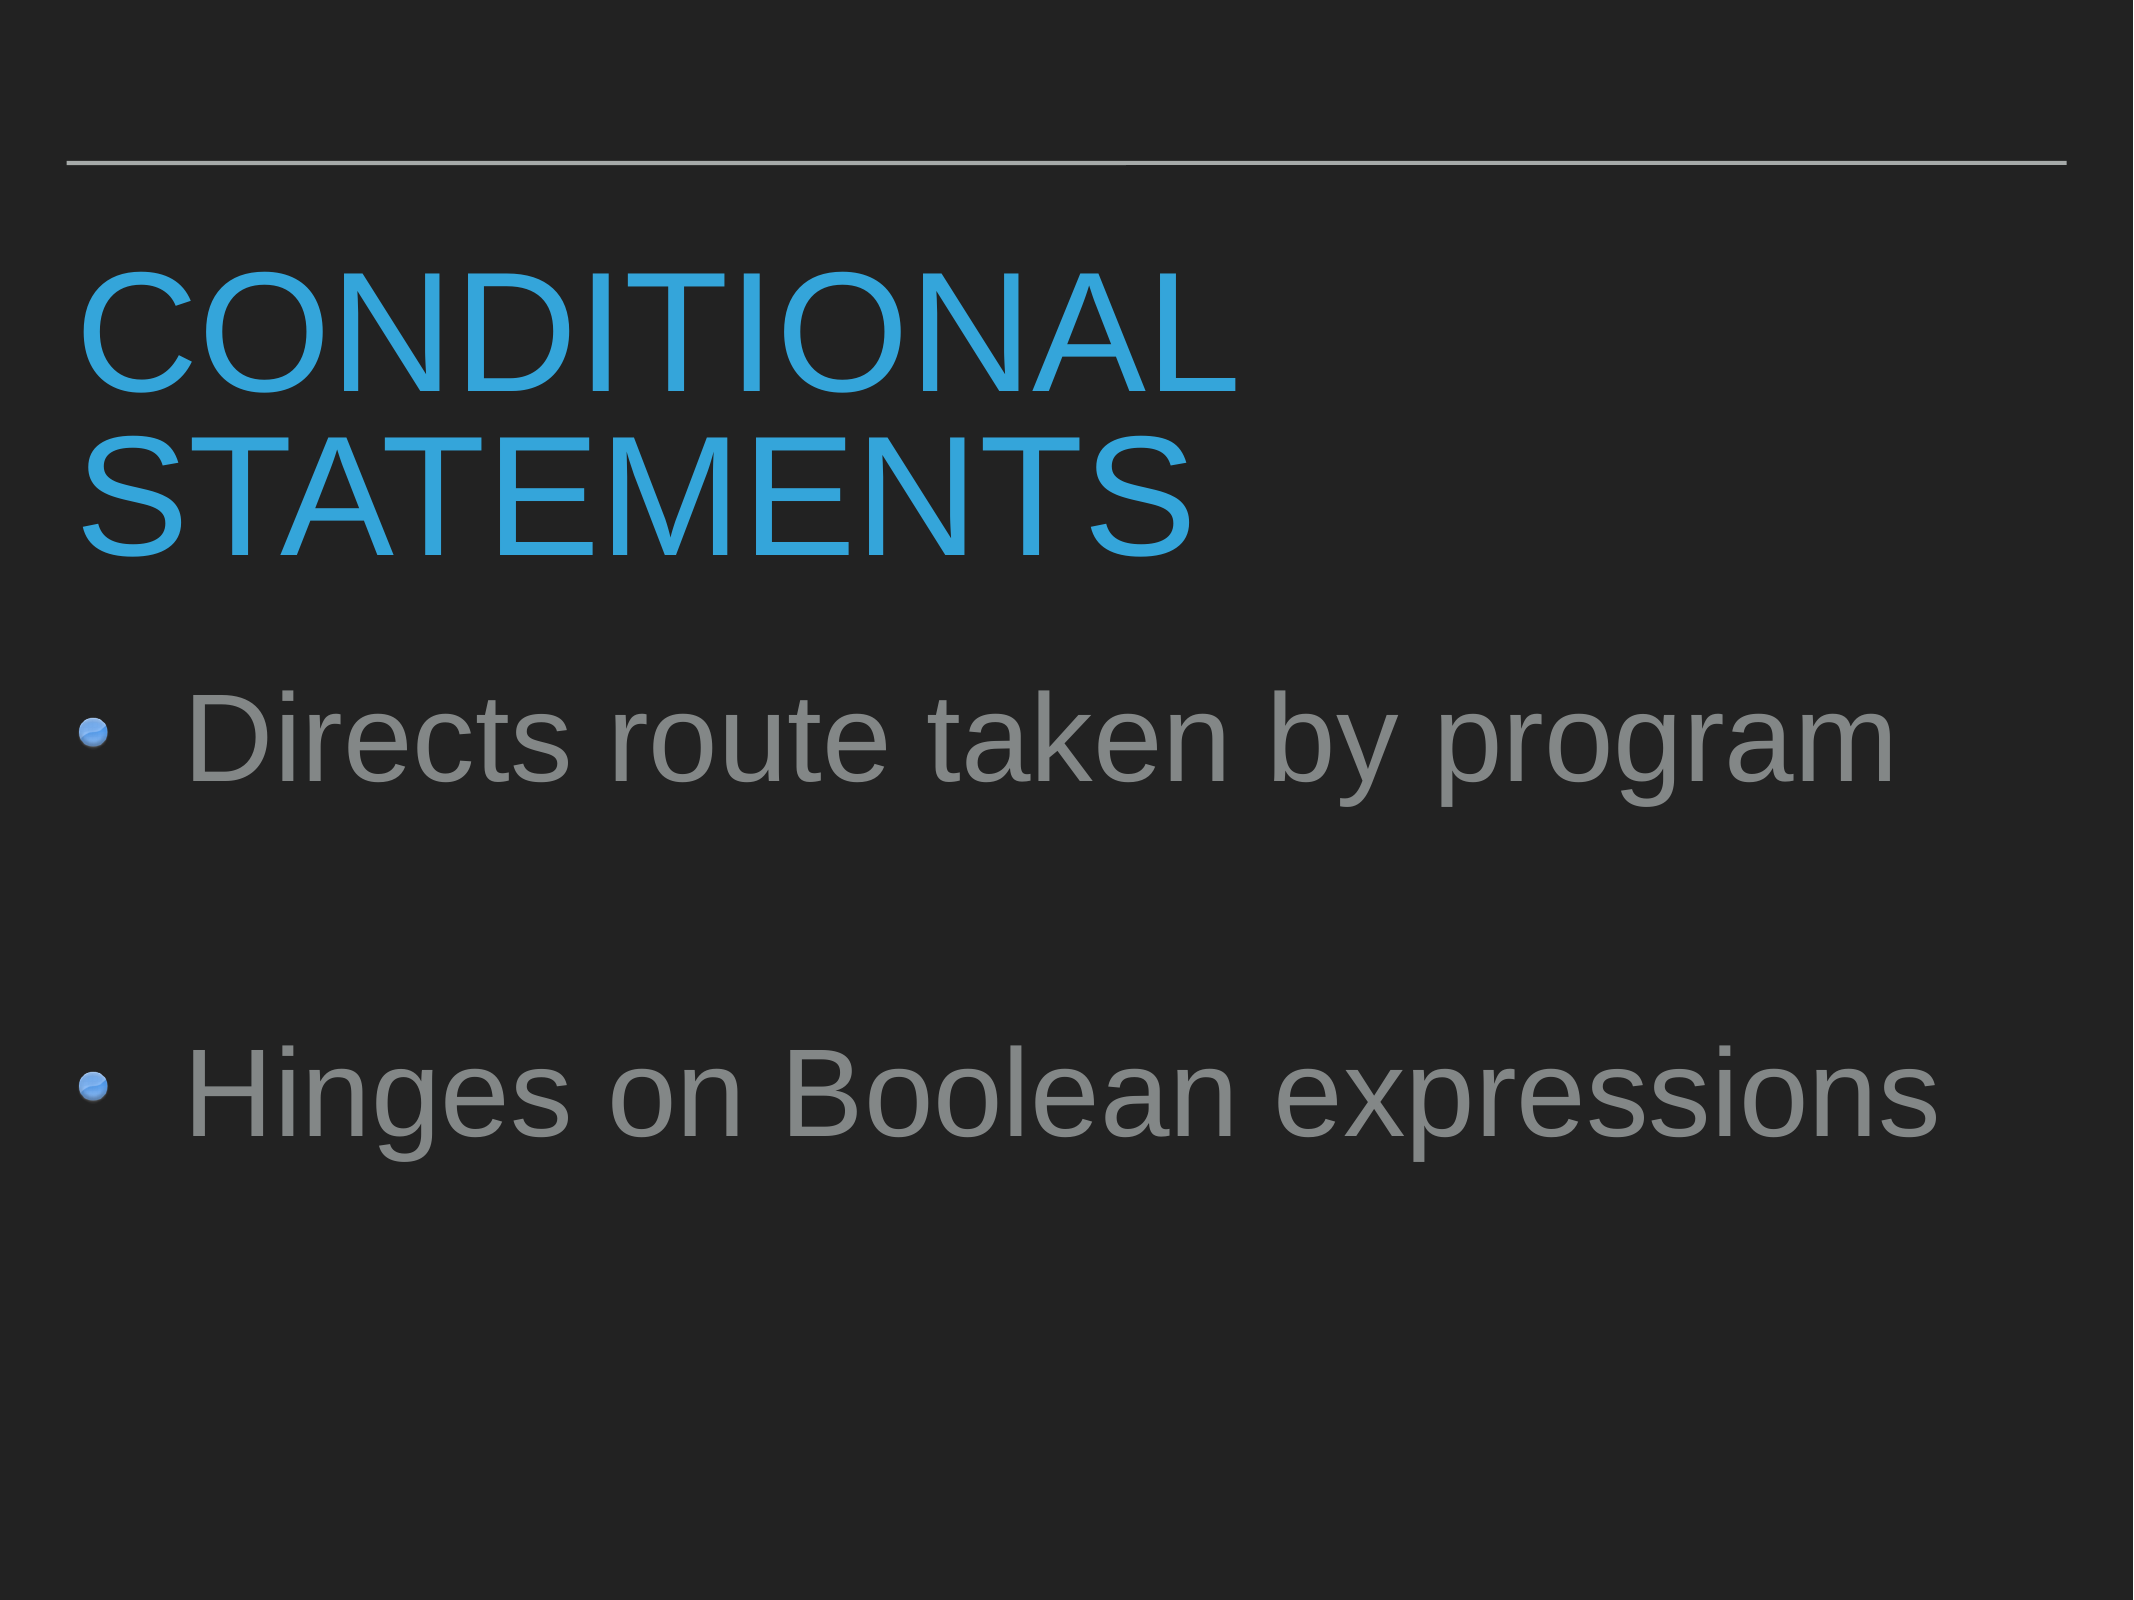

# Conditional Statements
Directs route taken by program
Hinges on Boolean expressions